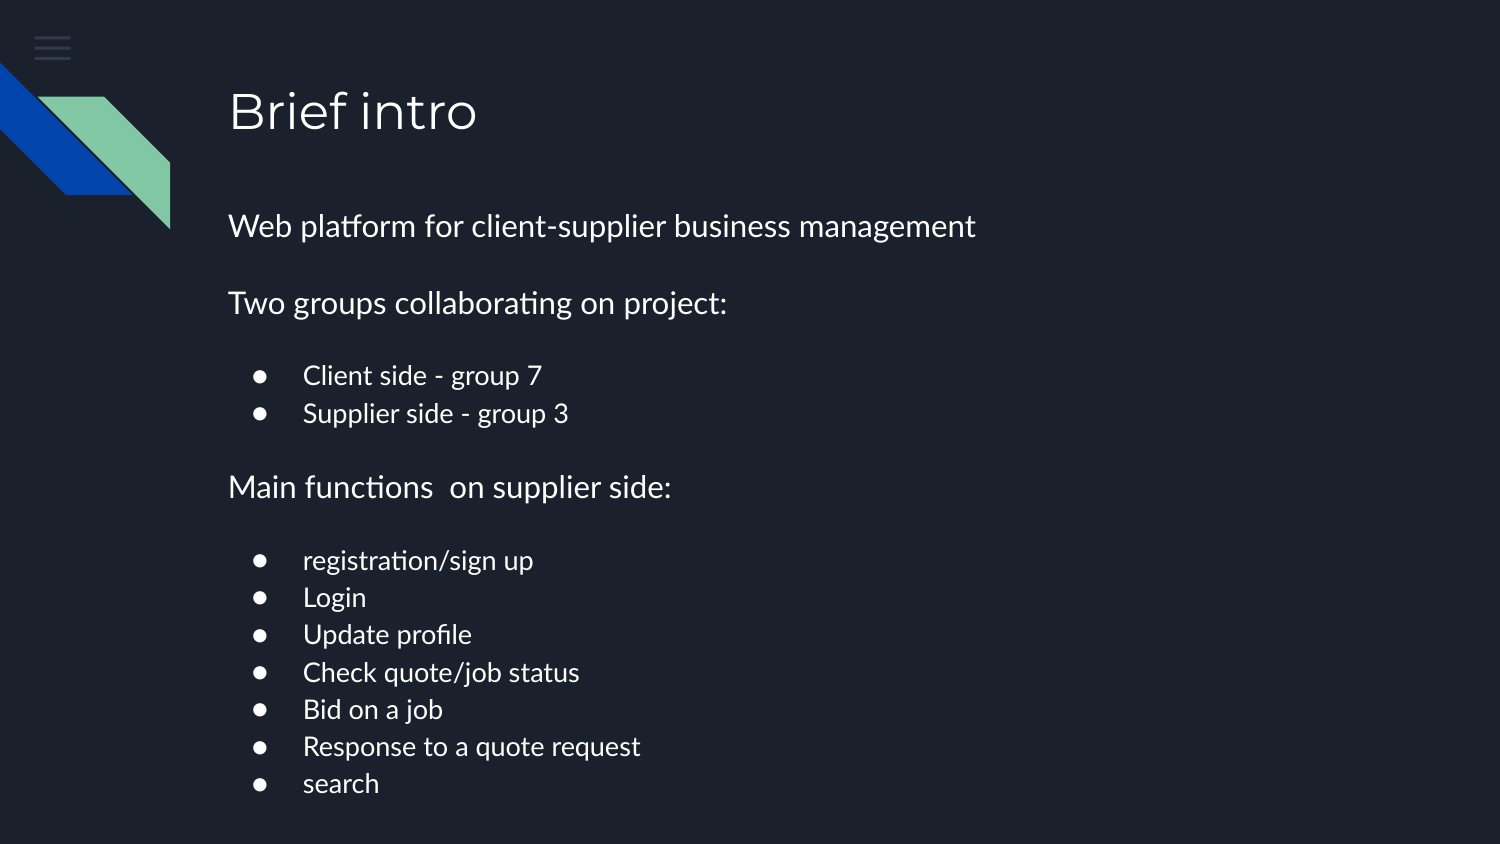

# Brief intro
Web platform for client-supplier business management
Two groups collaborating on project:
Client side - group 7
Supplier side - group 3
Main functions  on supplier side:
registration/sign up
Login
Update profile
Check quote/job status
Bid on a job
Response to a quote request
search